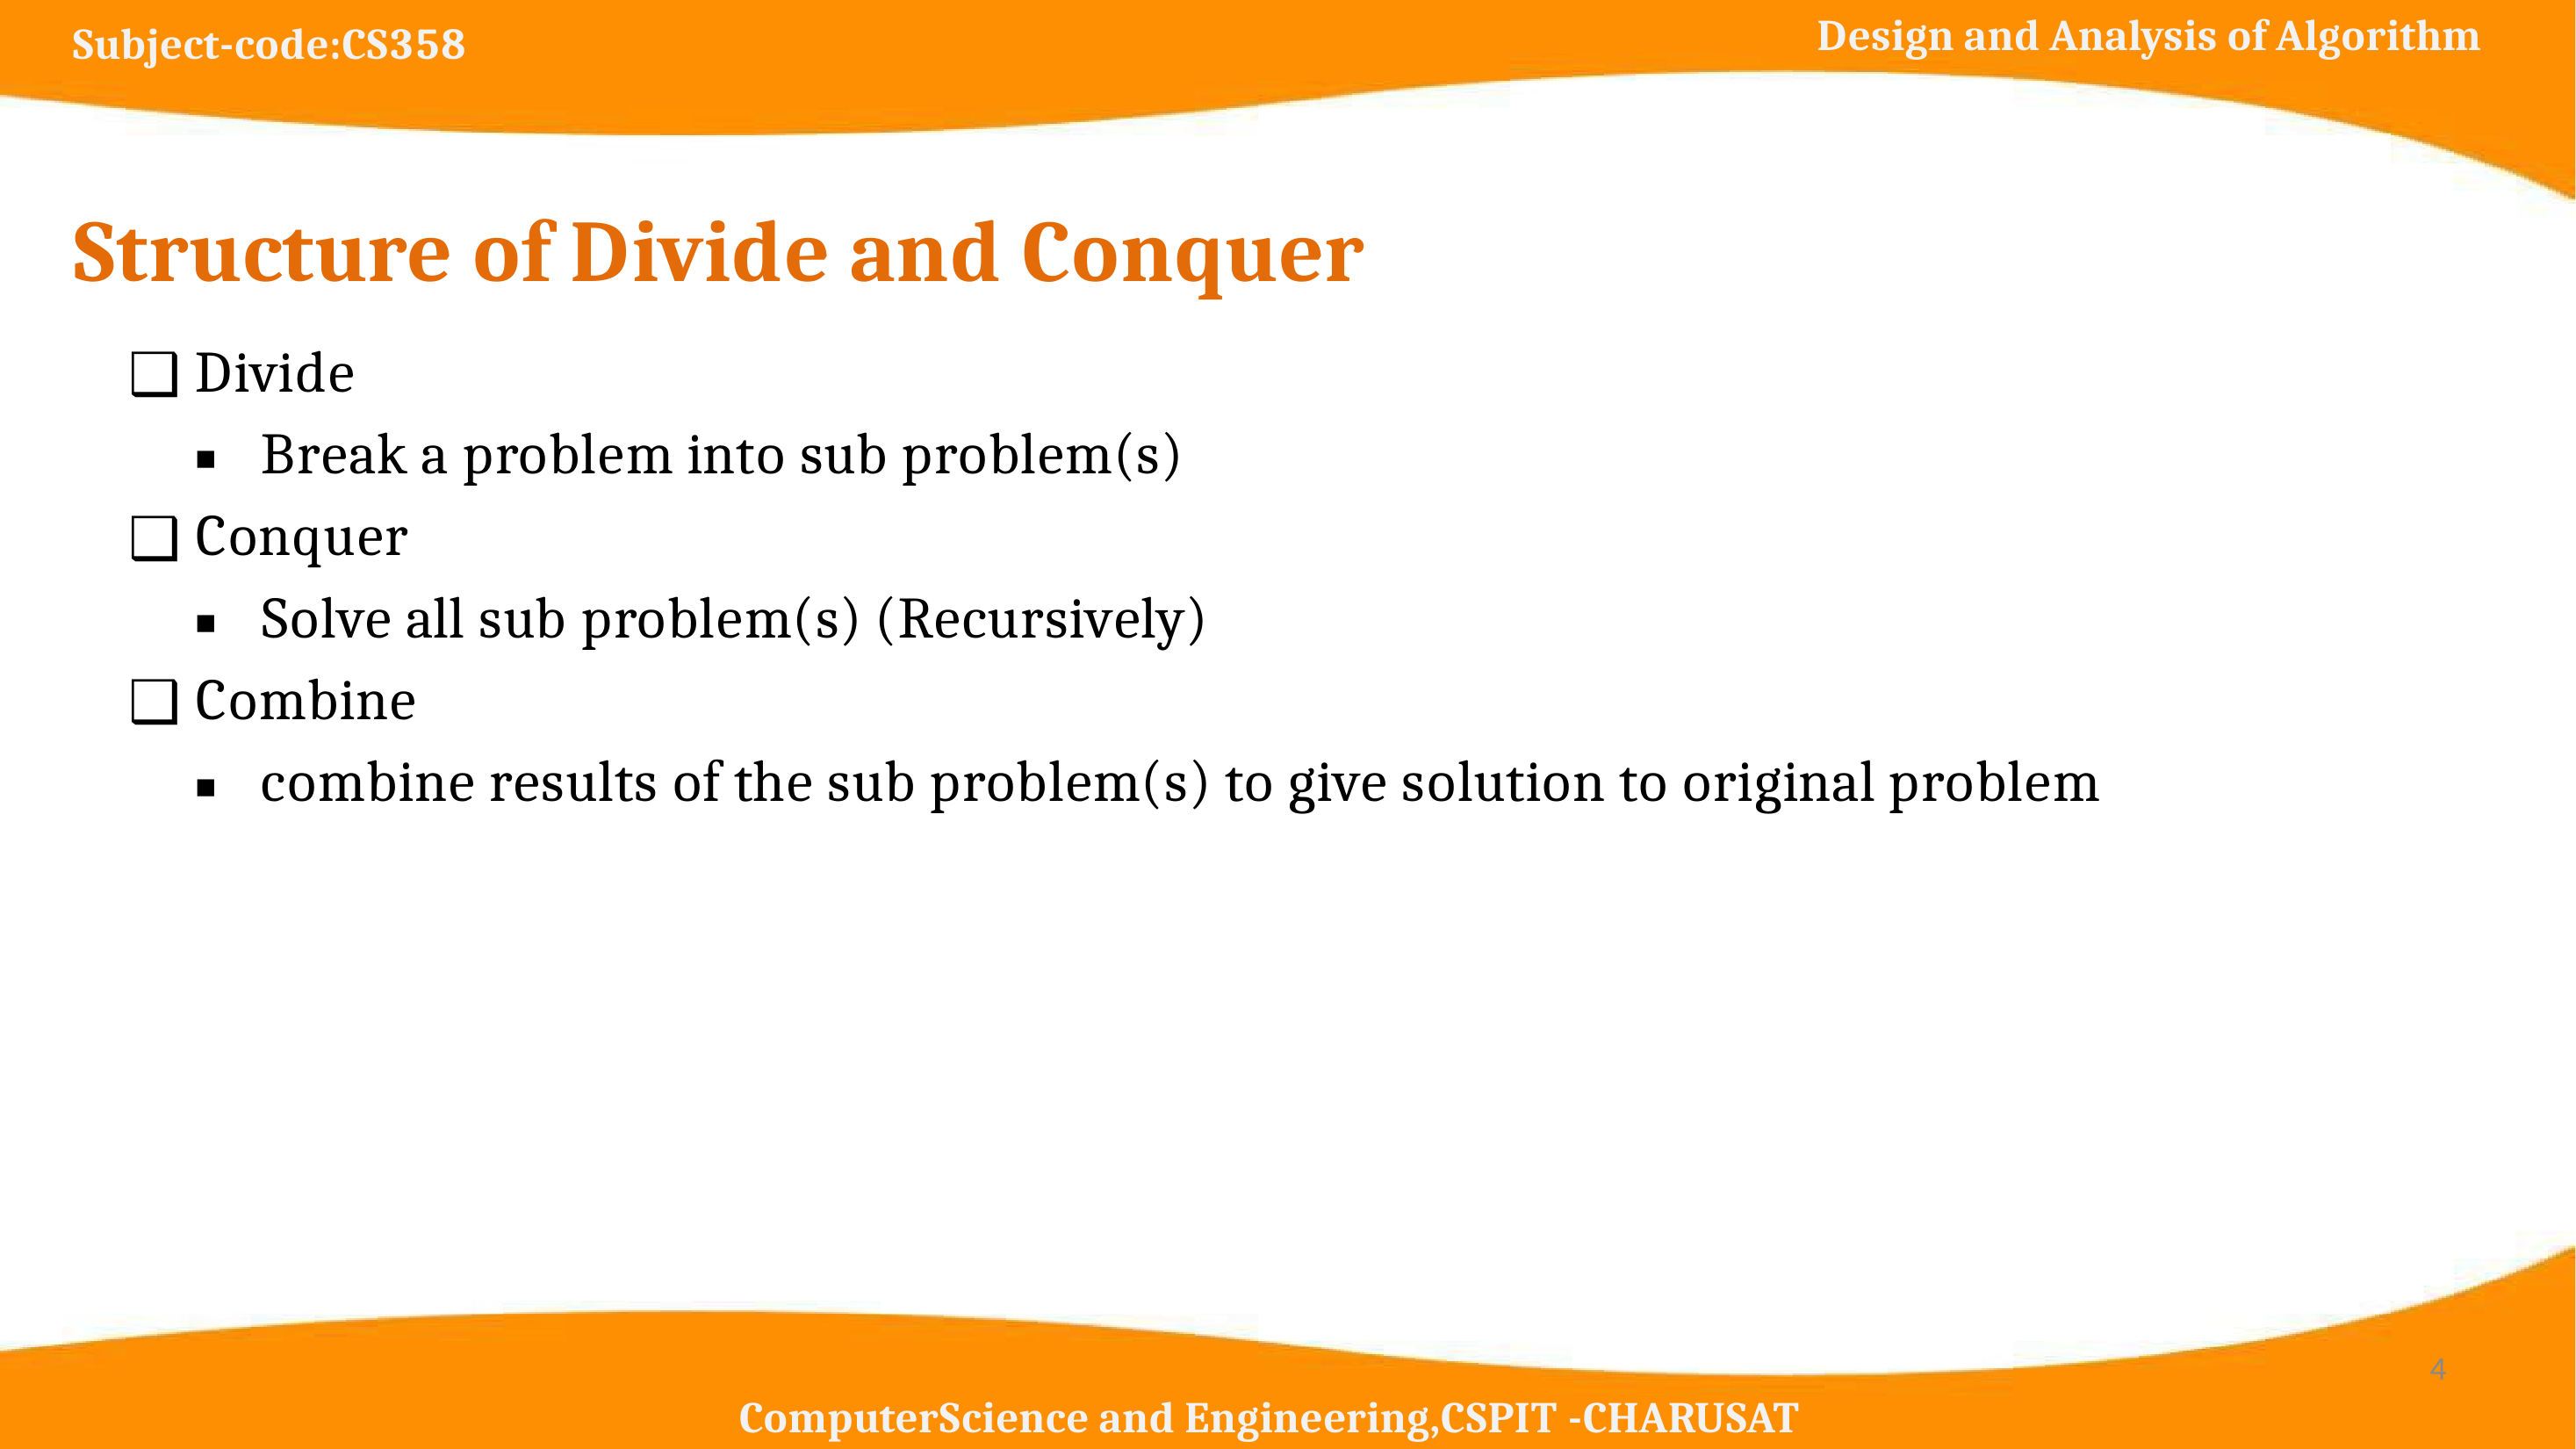

# Structure of Divide and Conquer
Divide
Break a problem into sub problem(s)
Conquer
Solve all sub problem(s) (Recursively)
Combine
combine results of the sub problem(s) to give solution to original problem
4